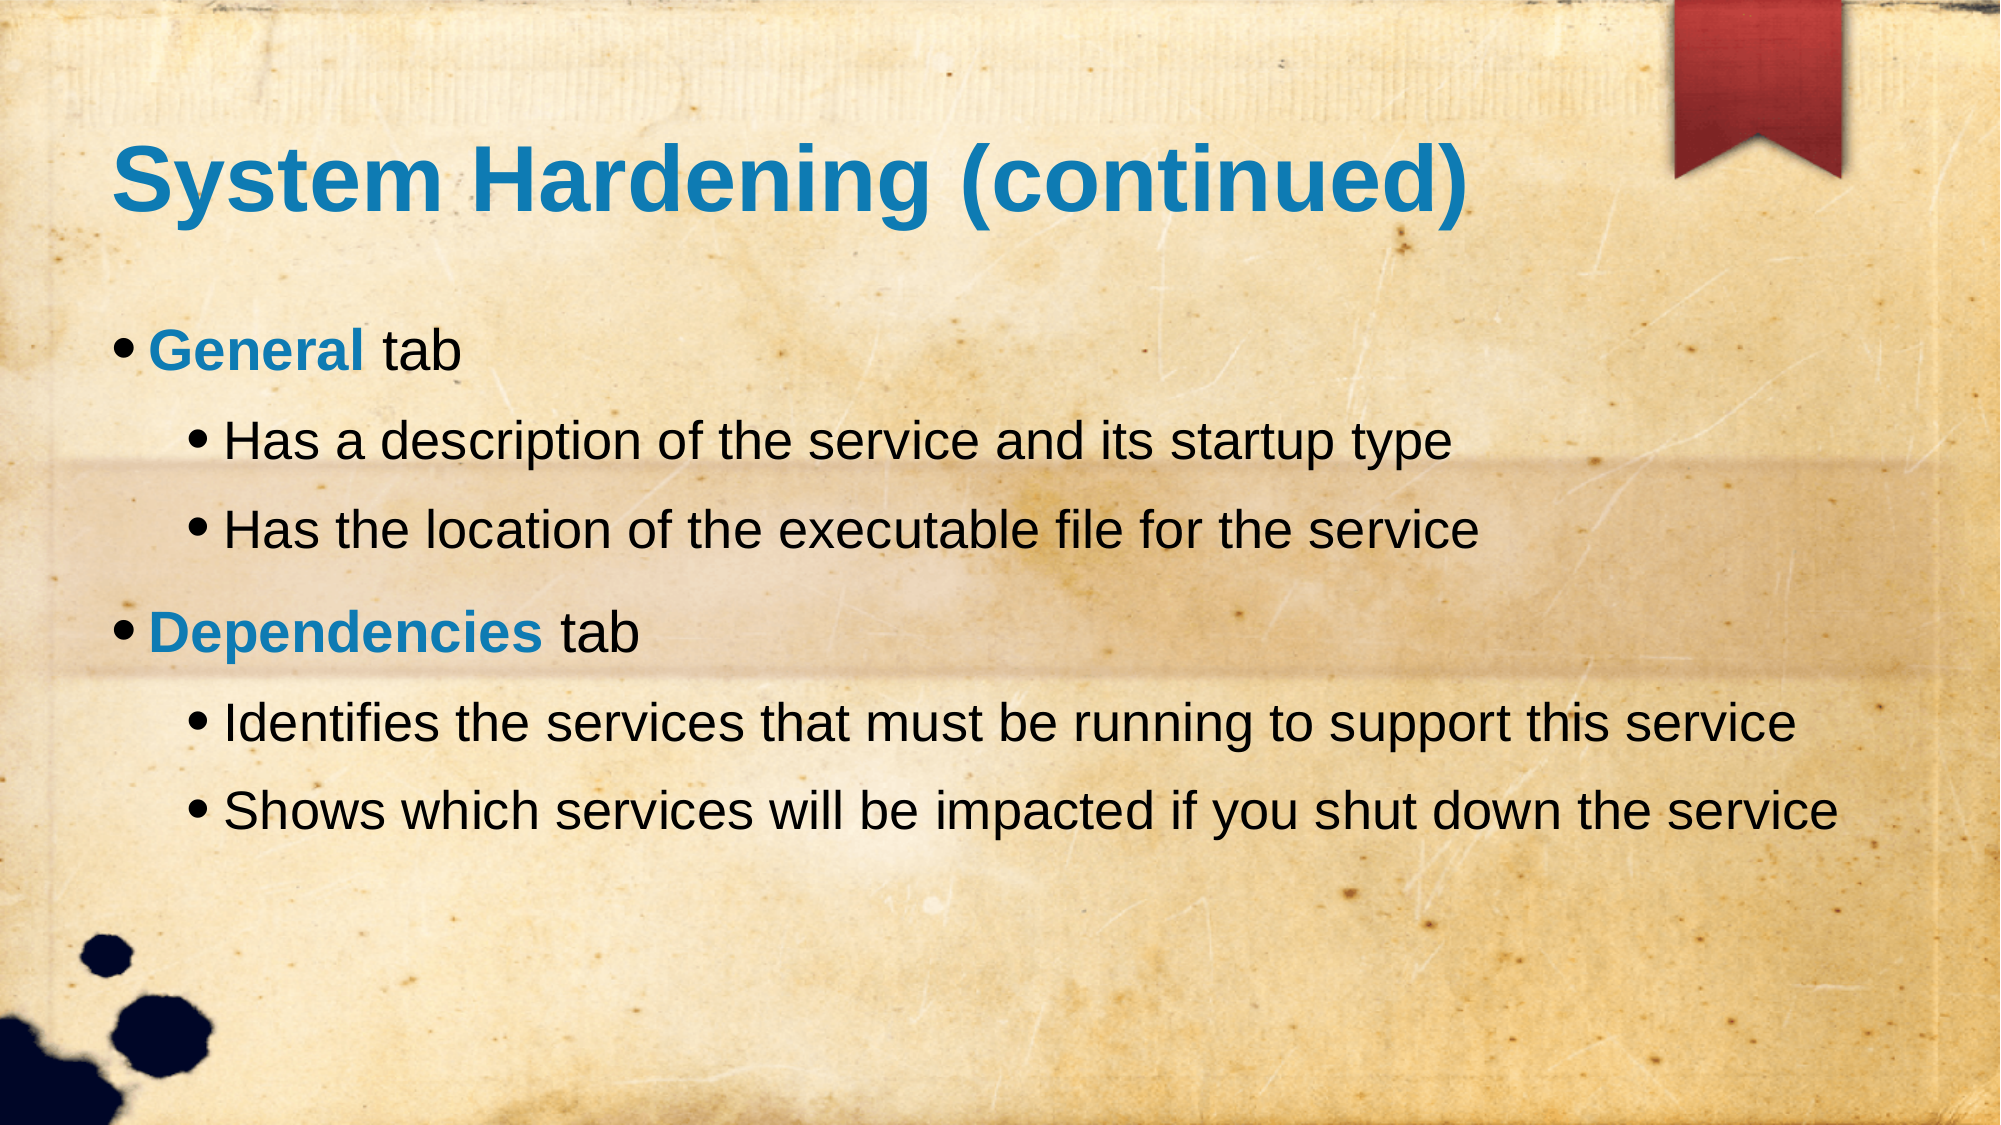

System Hardening (continued)
General tab
Has a description of the service and its startup type
Has the location of the executable file for the service
Dependencies tab
Identifies the services that must be running to support this service
Shows which services will be impacted if you shut down the service